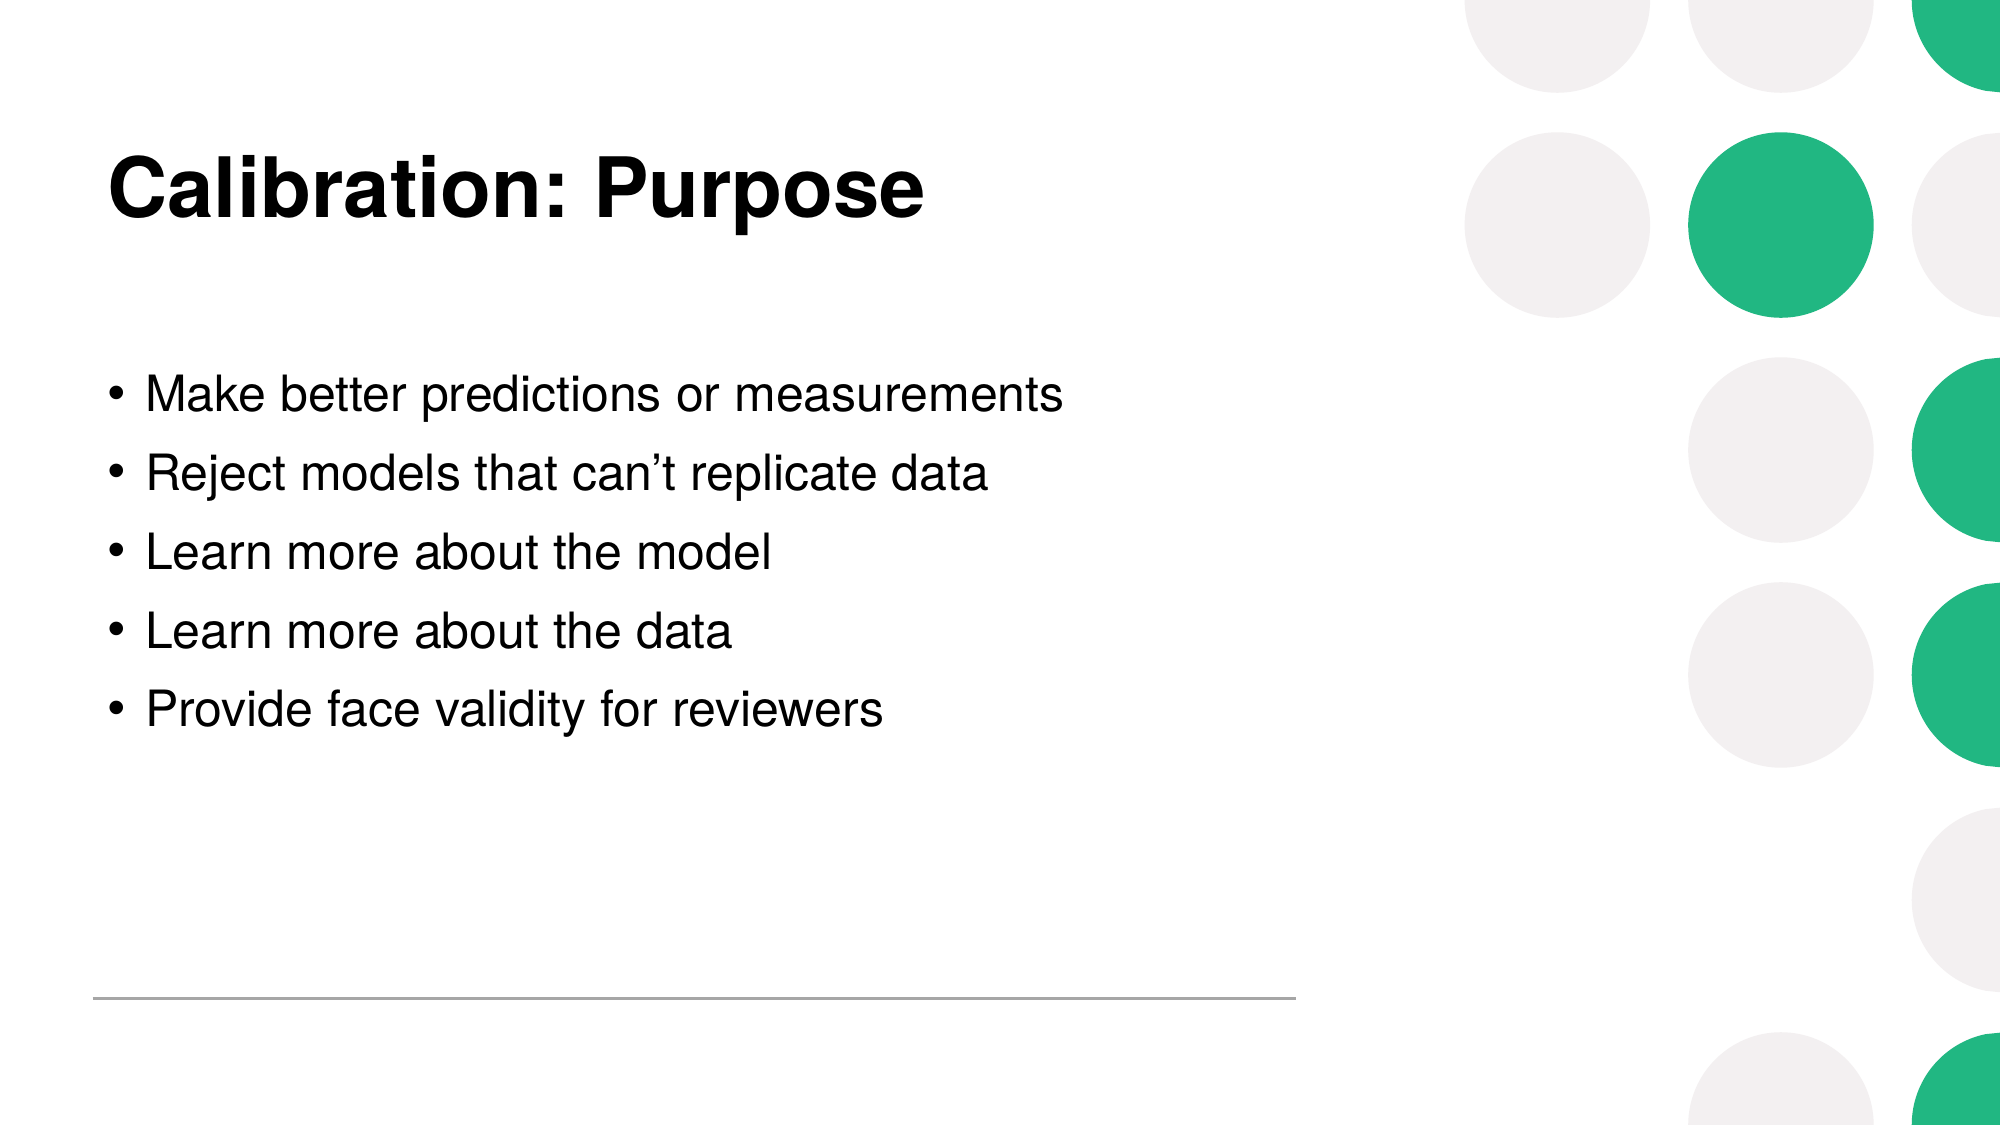

# Calibration: Purpose
Make better predictions or measurements
Reject models that can’t replicate data
Learn more about the model
Learn more about the data
Provide face validity for reviewers